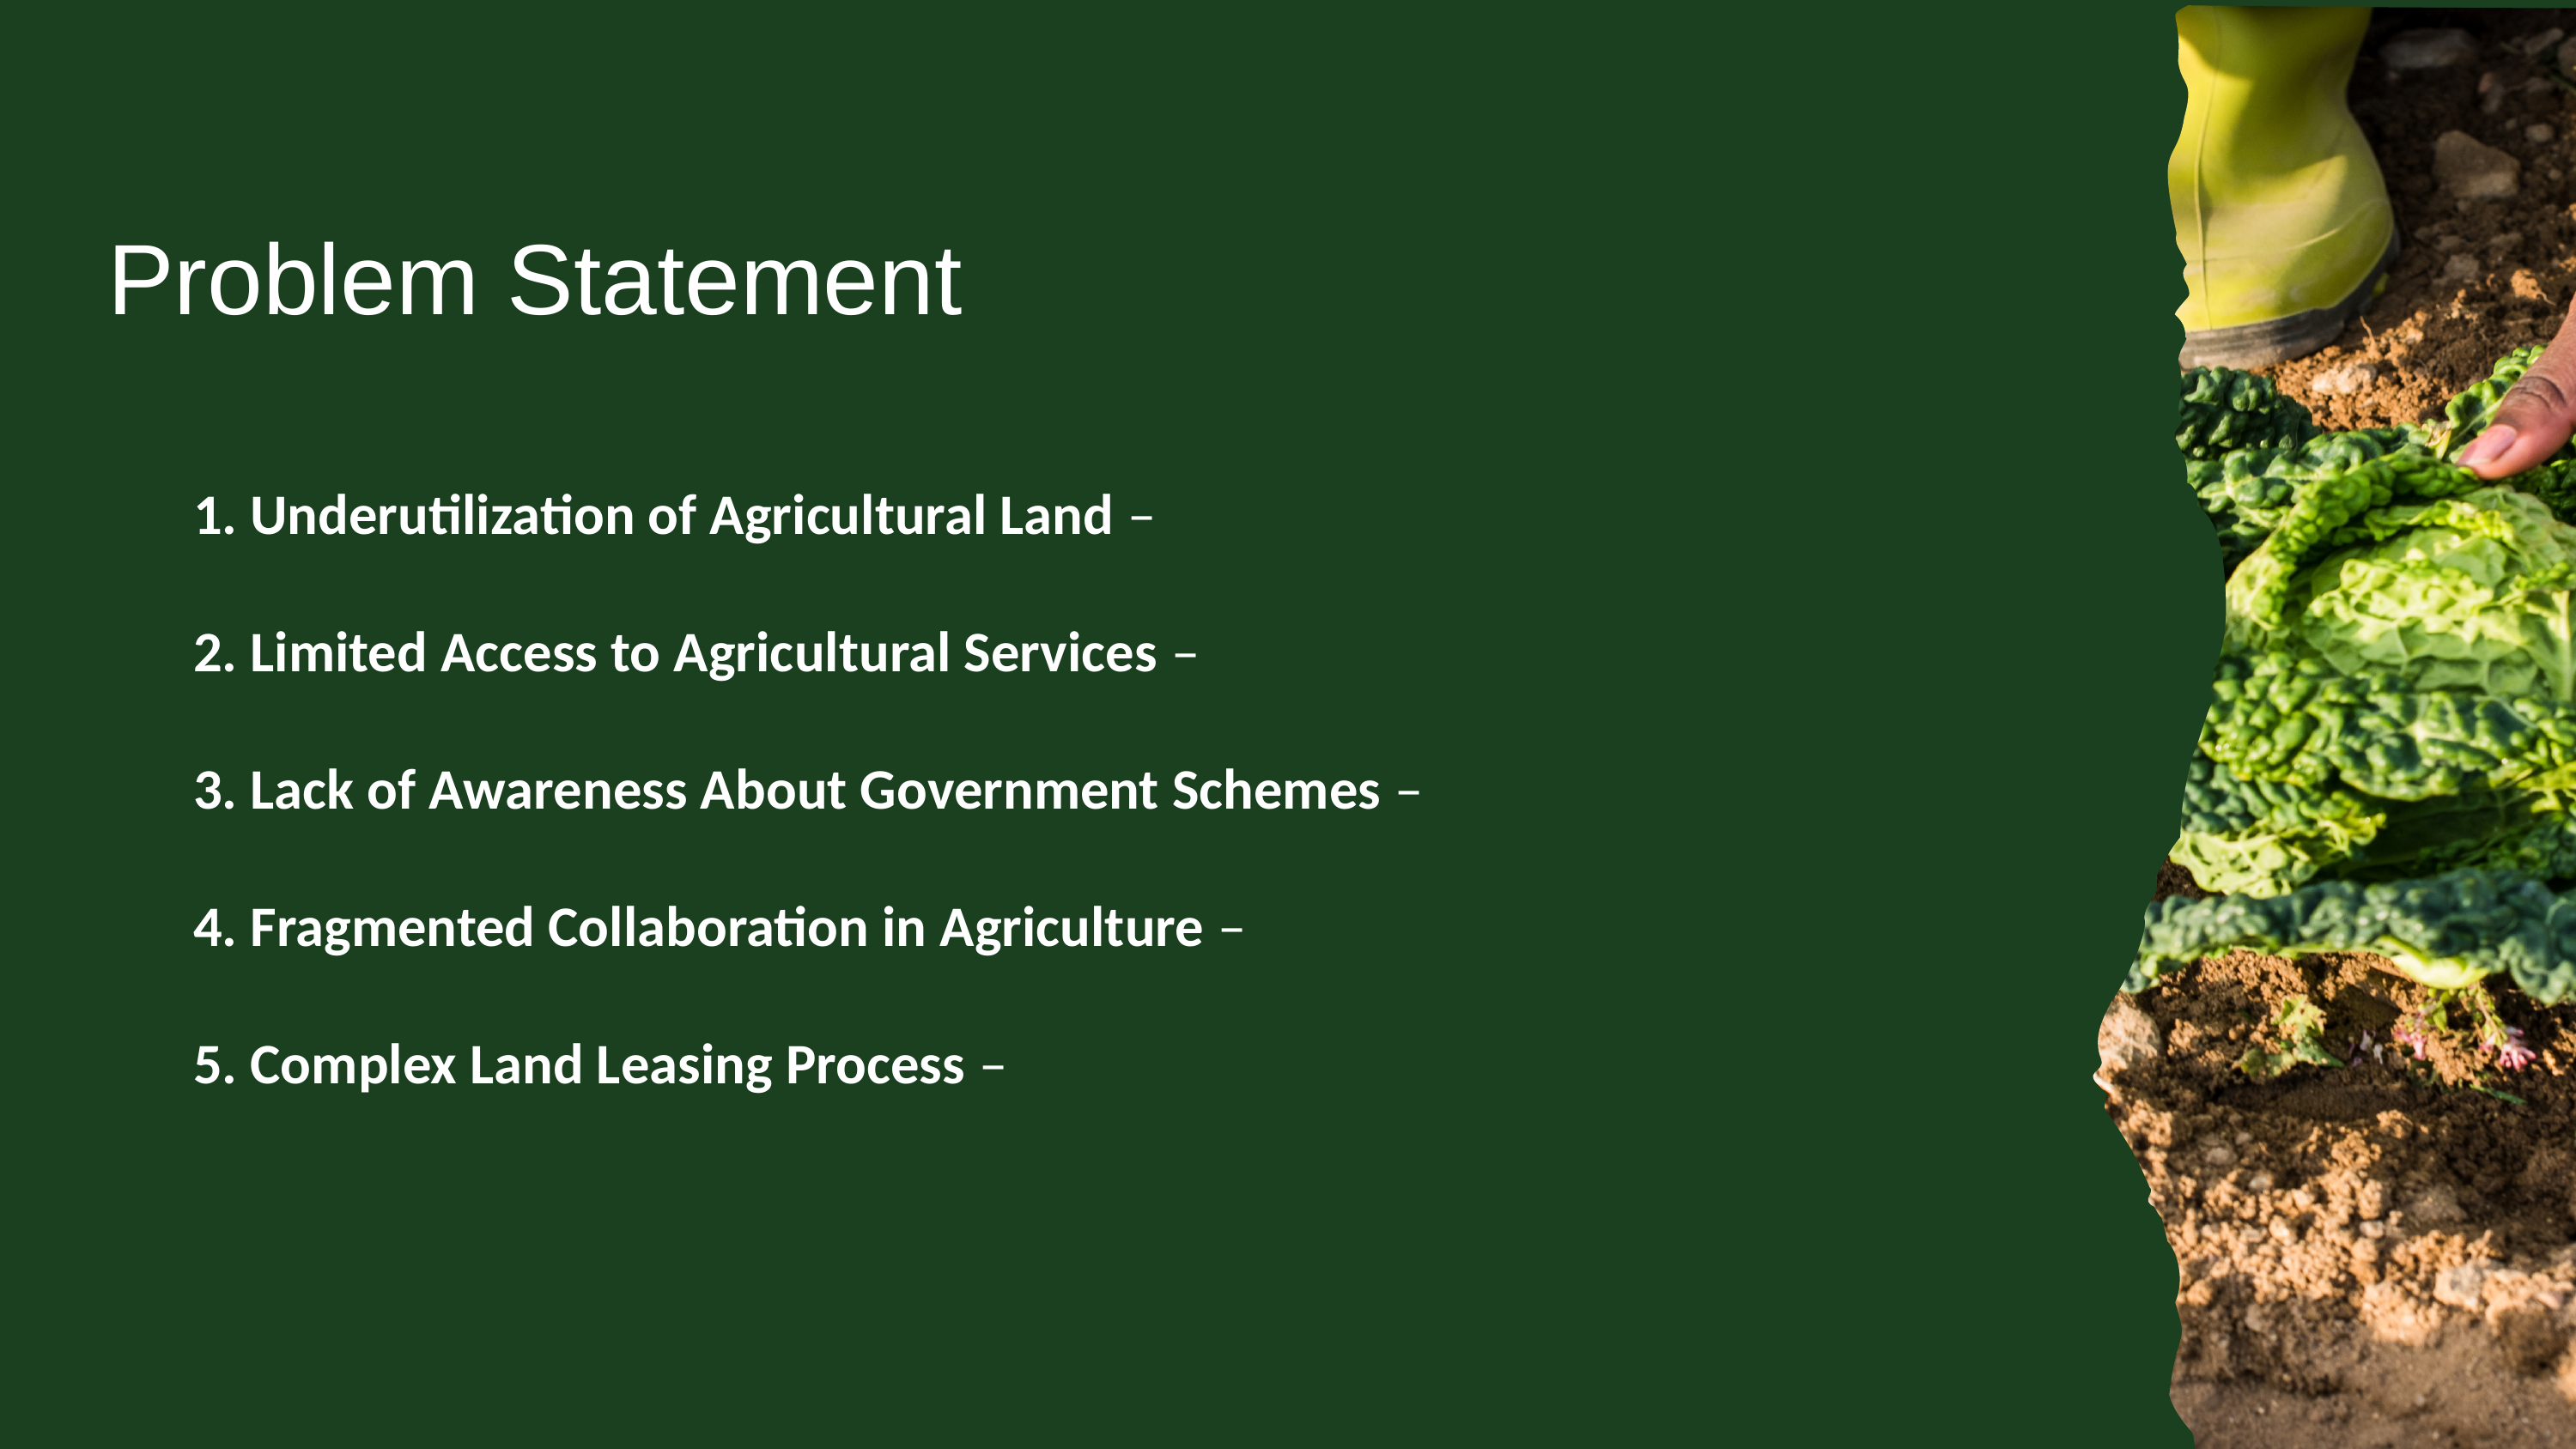

Problem Statement
1. Underutilization of Agricultural Land –

2. Limited Access to Agricultural Services –

3. Lack of Awareness About Government Schemes –

4. Fragmented Collaboration in Agriculture –

5. Complex Land Leasing Process –